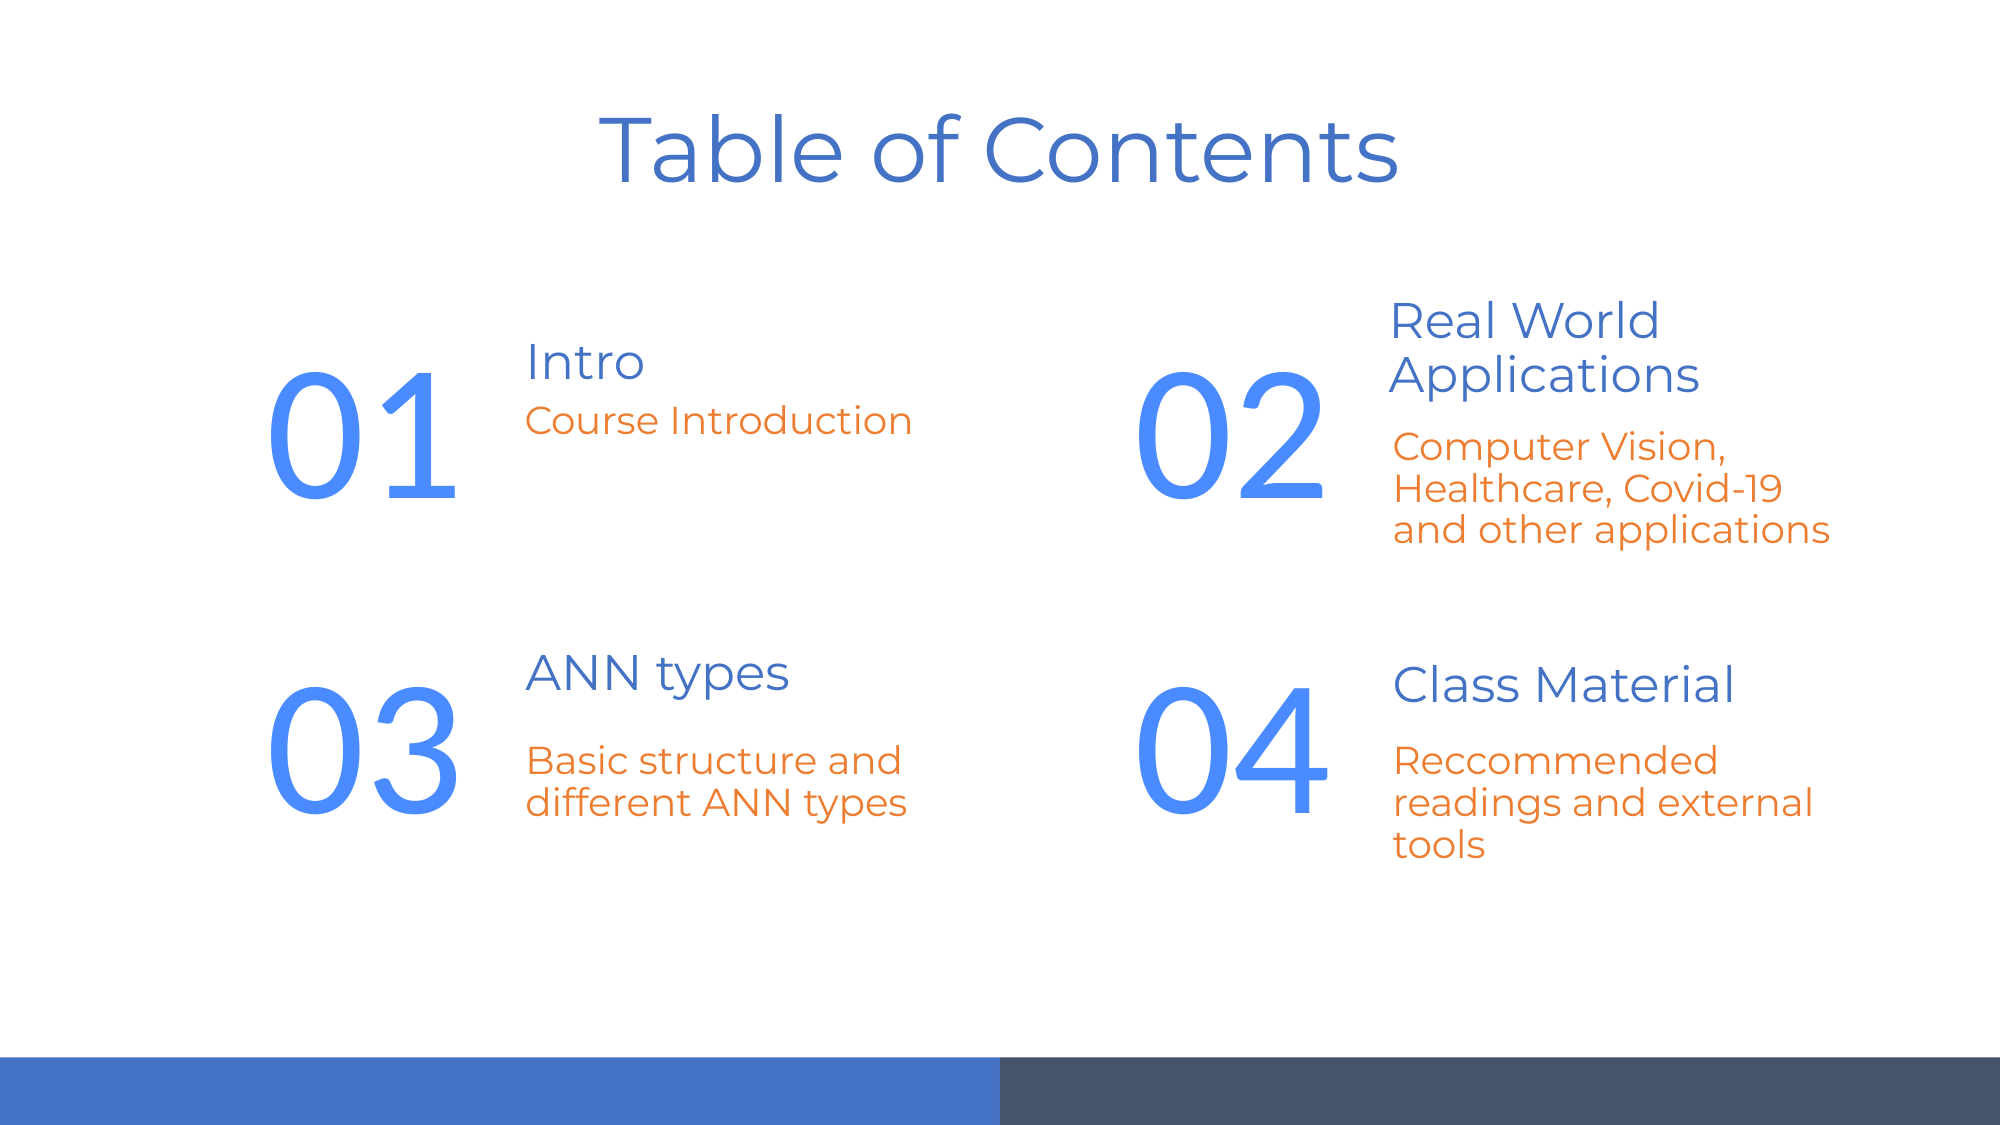

# Table of Contents
Real World Applications
Intro
01
02
Course Introduction
Computer Vision, Healthcare, Covid-19 and other applications

ANN types
Class Material
03
04
Basic structure and different ANN types

Reccommended readings and external tools